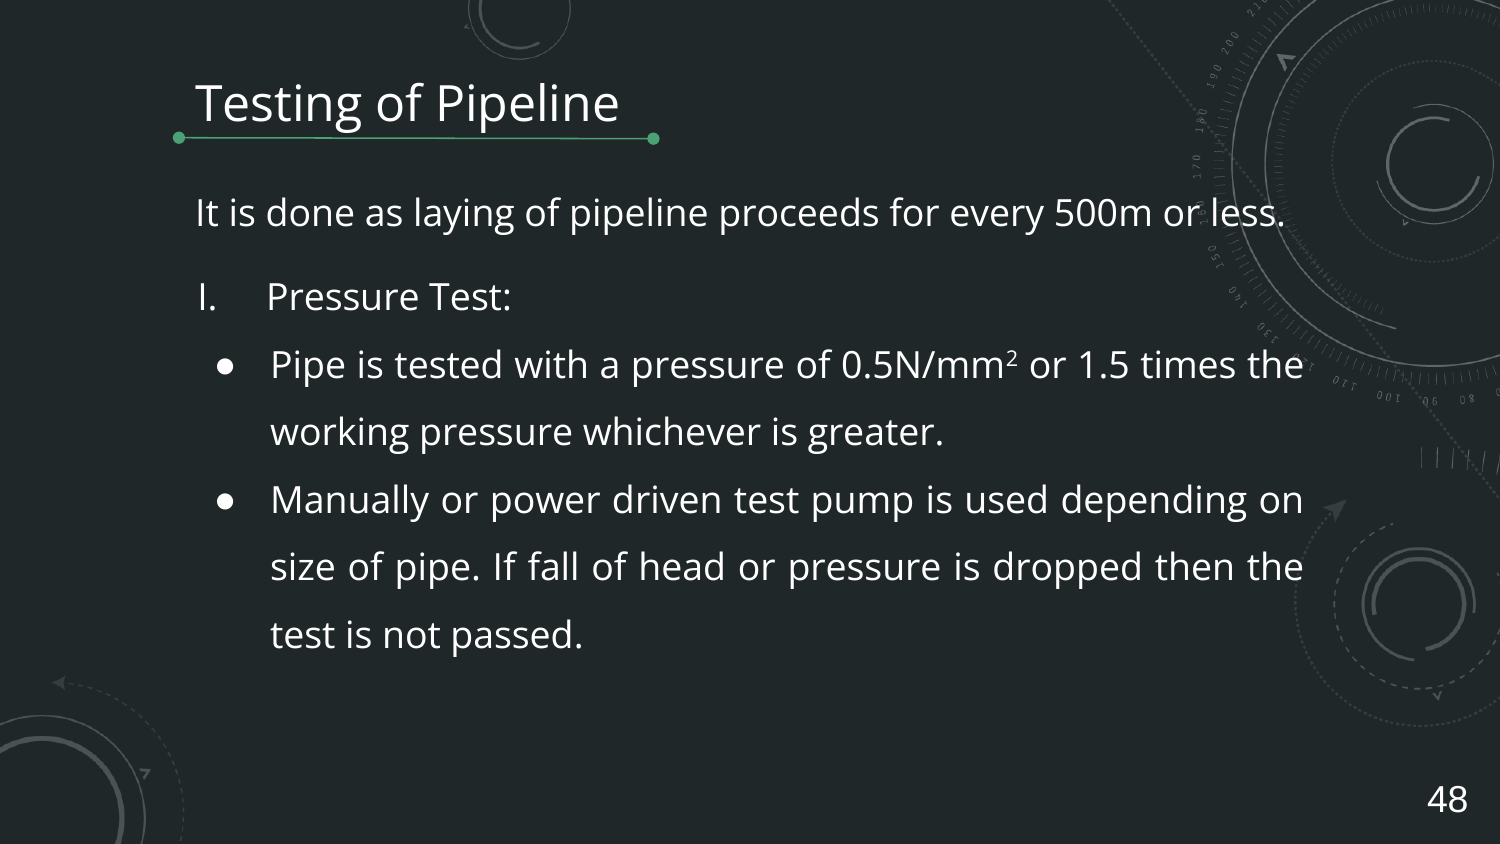

Testing of Pipeline
It is done as laying of pipeline proceeds for every 500m or less.
Pressure Test:
Pipe is tested with a pressure of 0.5N/mm2 or 1.5 times the working pressure whichever is greater.
Manually or power driven test pump is used depending on size of pipe. If fall of head or pressure is dropped then the test is not passed.

48